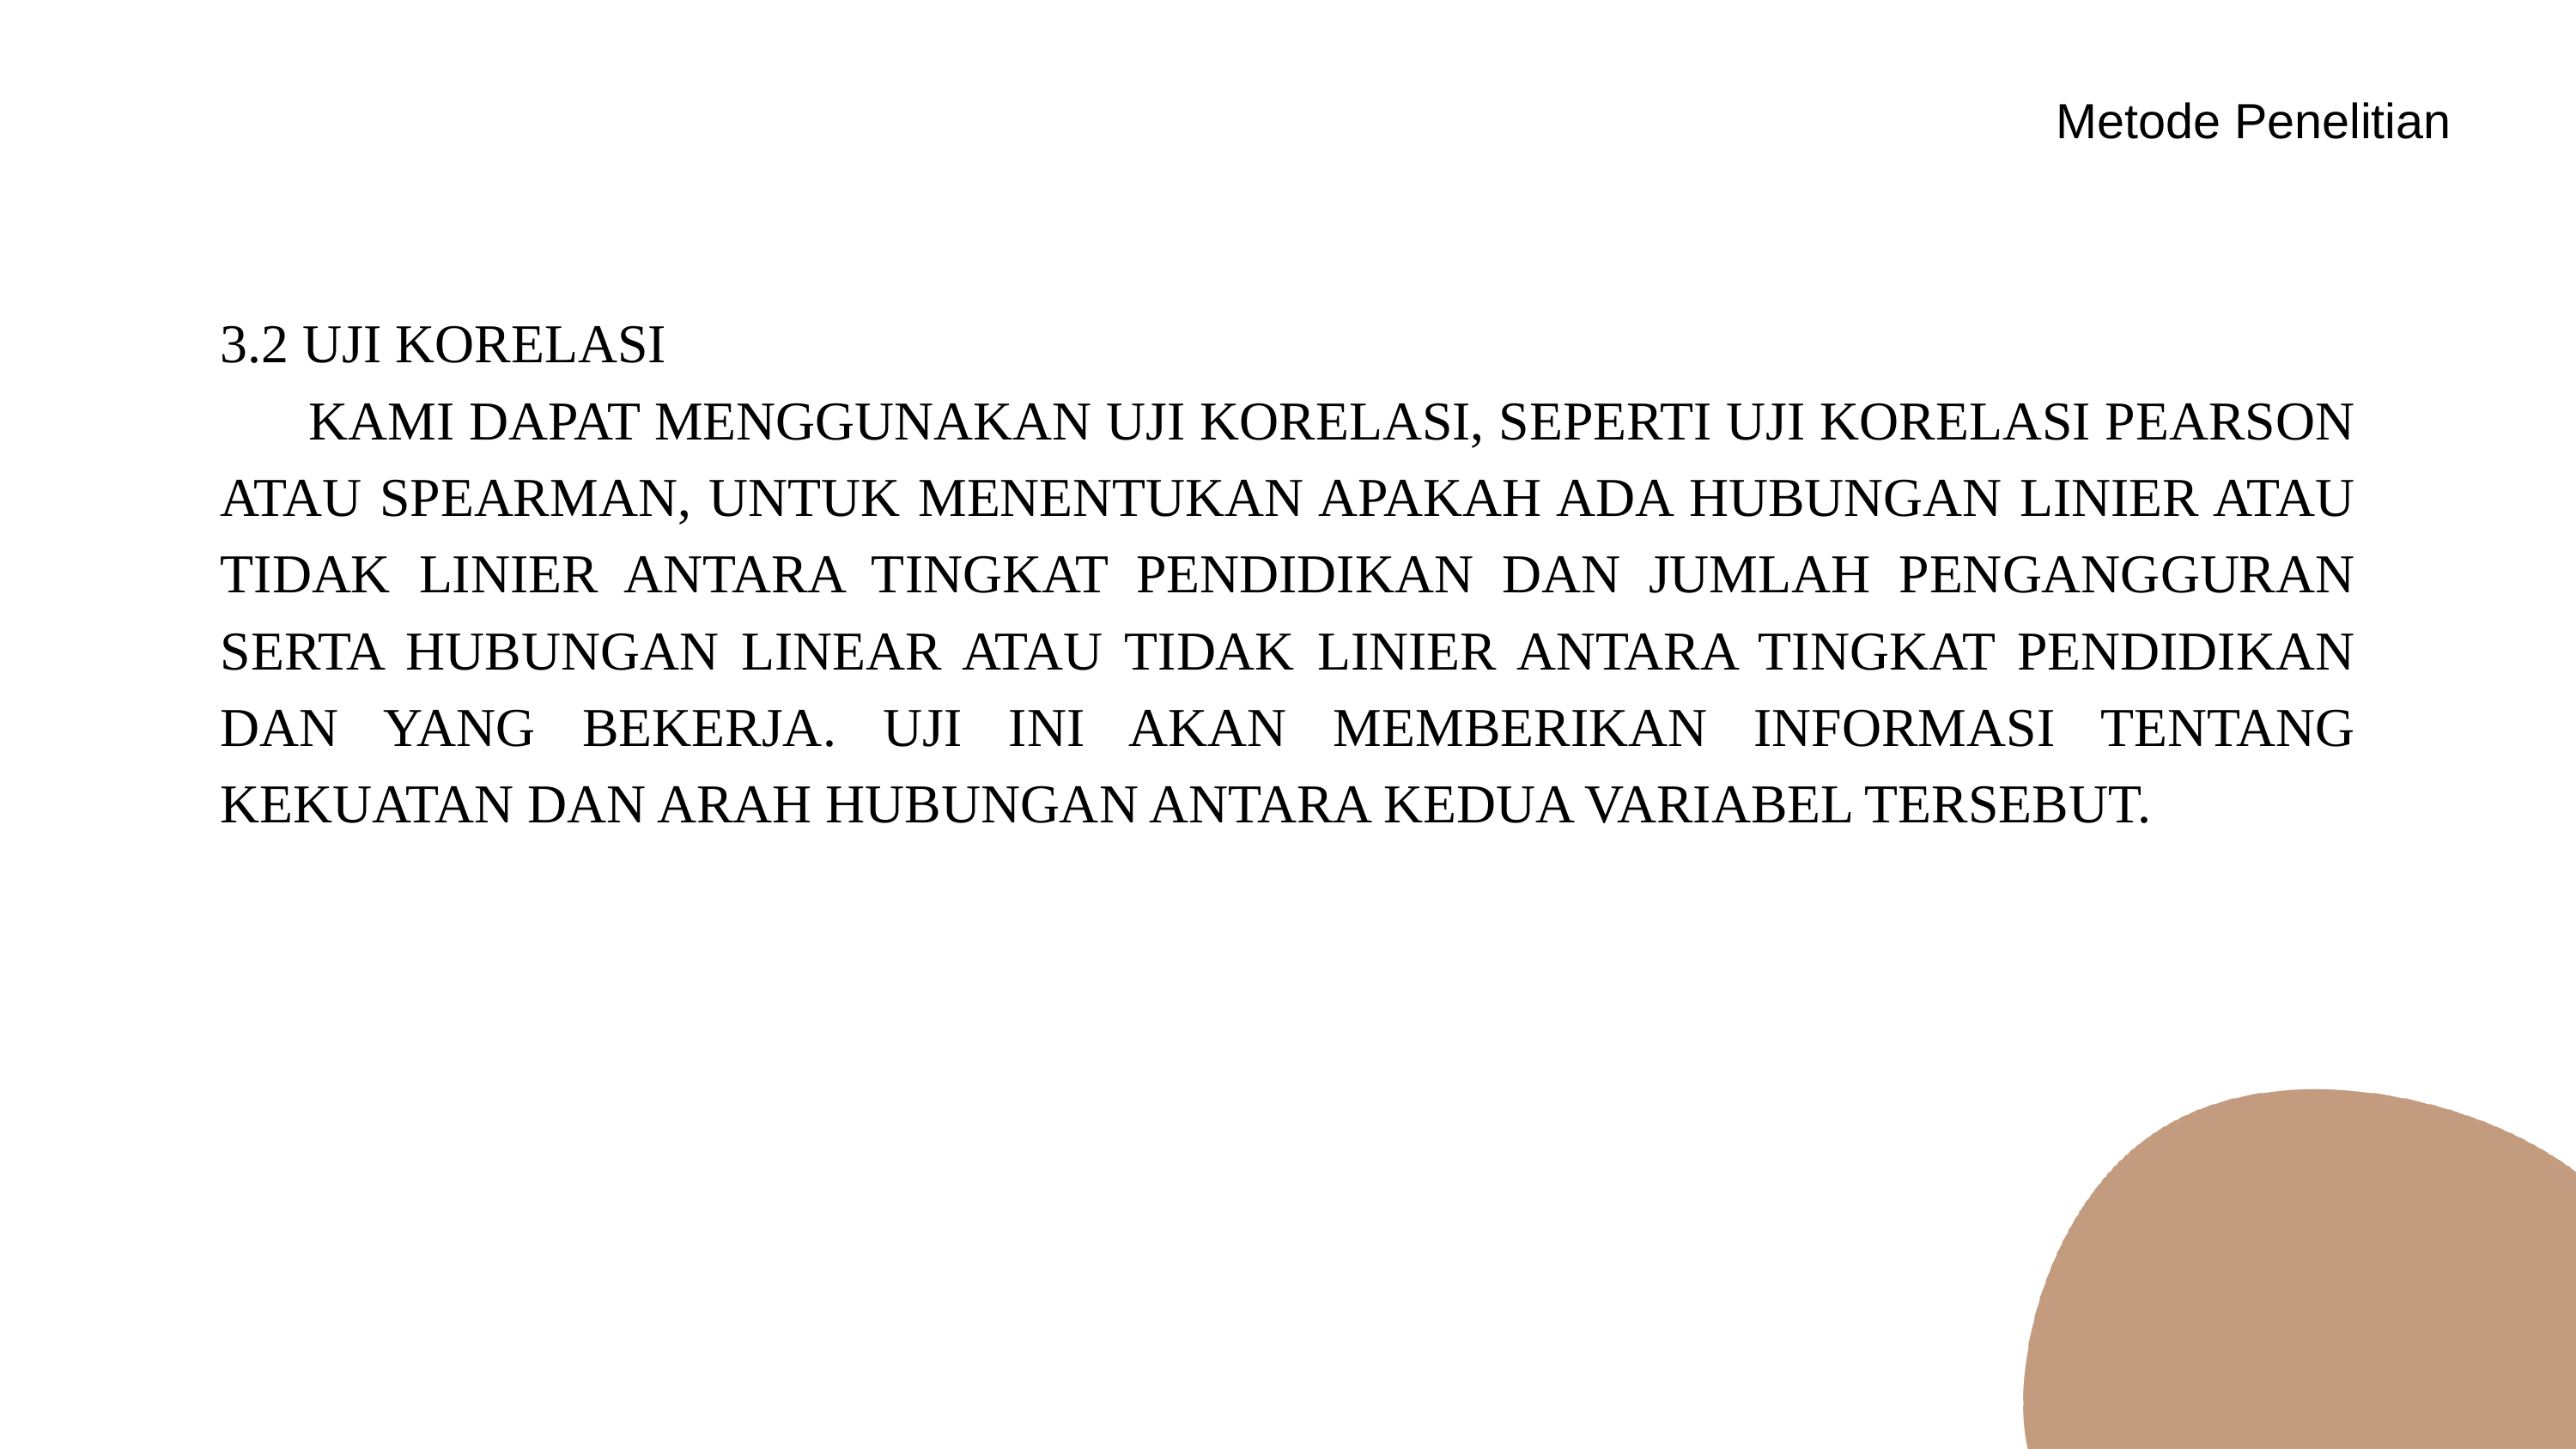

Metode Penelitian
3.2 UJI KORELASI
      KAMI DAPAT MENGGUNAKAN UJI KORELASI, SEPERTI UJI KORELASI PEARSON ATAU SPEARMAN, UNTUK MENENTUKAN APAKAH ADA HUBUNGAN LINIER ATAU TIDAK LINIER ANTARA TINGKAT PENDIDIKAN DAN JUMLAH PENGANGGURAN SERTA HUBUNGAN LINEAR ATAU TIDAK LINIER ANTARA TINGKAT PENDIDIKAN DAN YANG BEKERJA. UJI INI AKAN MEMBERIKAN INFORMASI TENTANG KEKUATAN DAN ARAH HUBUNGAN ANTARA KEDUA VARIABEL TERSEBUT.